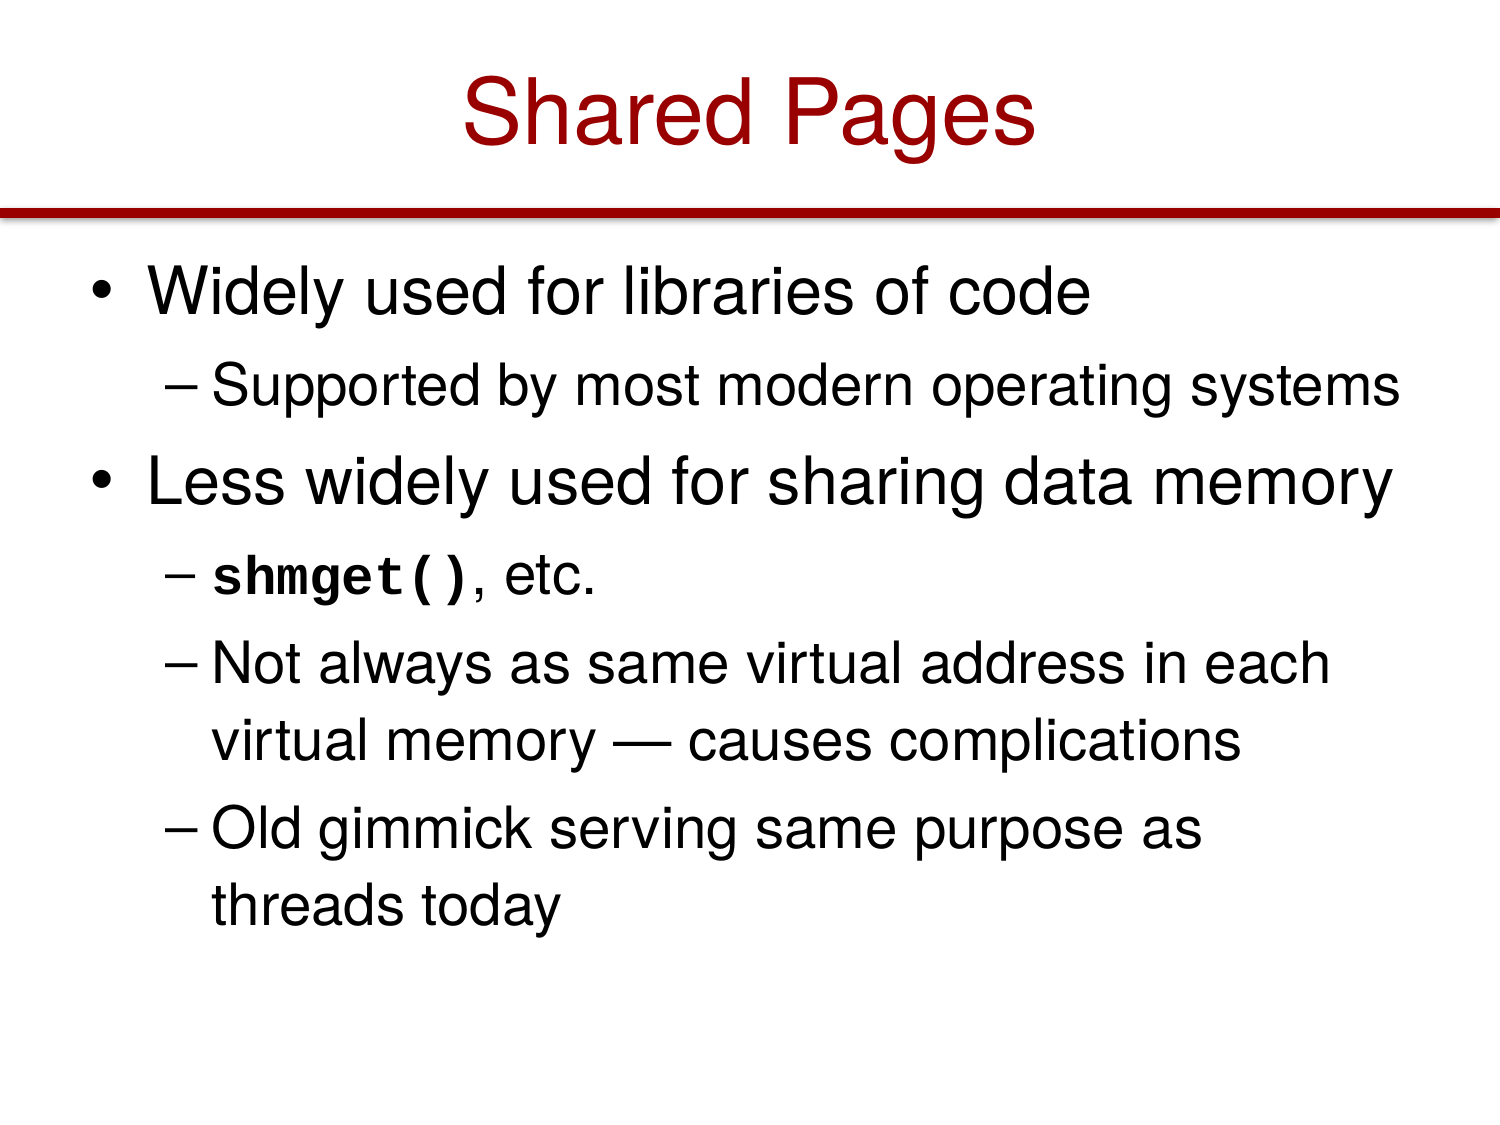

# Shared Pages
Widely used for libraries of code
Supported by most modern operating systems
Less widely used for sharing data memory
shmget(), etc.
Not always as same virtual address in each virtual memory — causes complications
Old gimmick serving same purpose as threads today